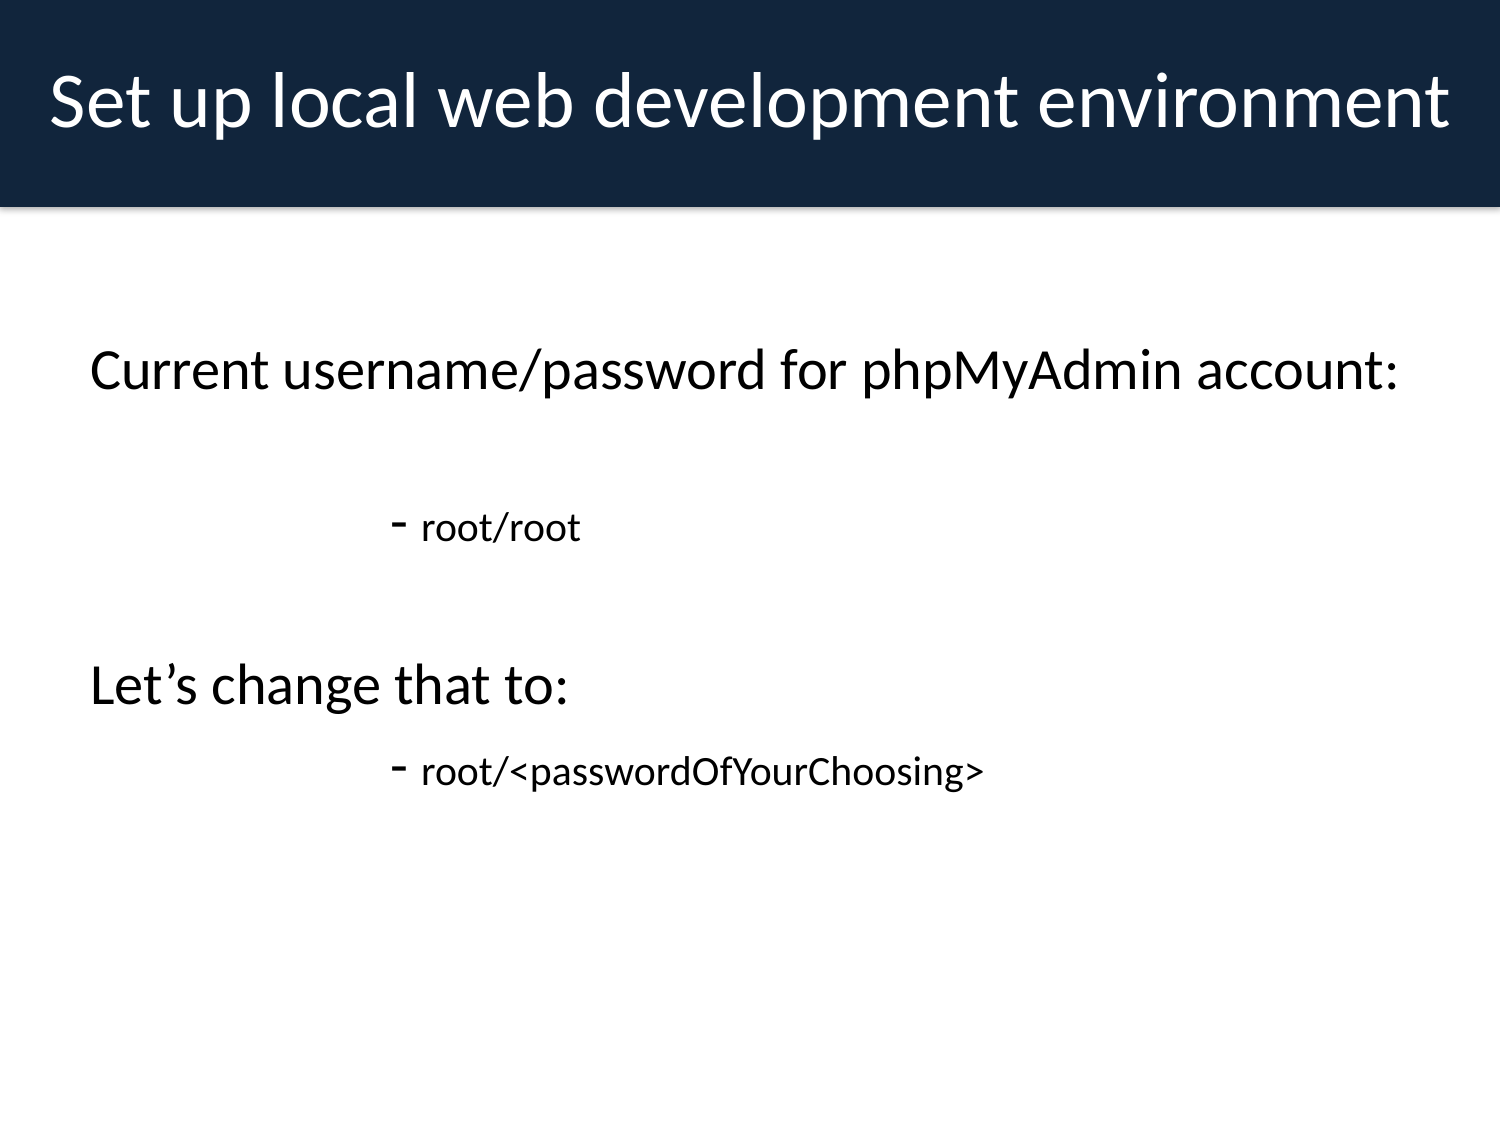

Set up local web development environment

Current username/password for phpMyAdmin account:
		- root/root

Let’s change that to:
	 	- root/<passwordOfYourChoosing>